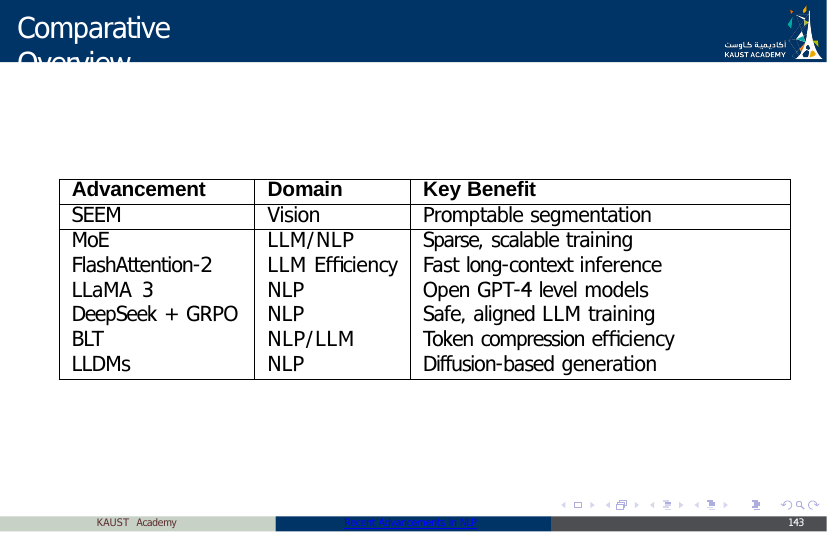

Comparative Overview
| Advancement | Domain | Key Benefit |
| --- | --- | --- |
| SEEM | Vision | Promptable segmentation |
| MoE | LLM/NLP | Sparse, scalable training |
| FlashAttention-2 | LLM Efficiency | Fast long-context inference |
| LLaMA 3 | NLP | Open GPT-4 level models |
| DeepSeek + GRPO | NLP | Safe, aligned LLM training |
| BLT | NLP/LLM | Token compression efficiency |
| LLDMs | NLP | Diffusion-based generation |

KAUST Academy
Recent Advancements in NLP
143